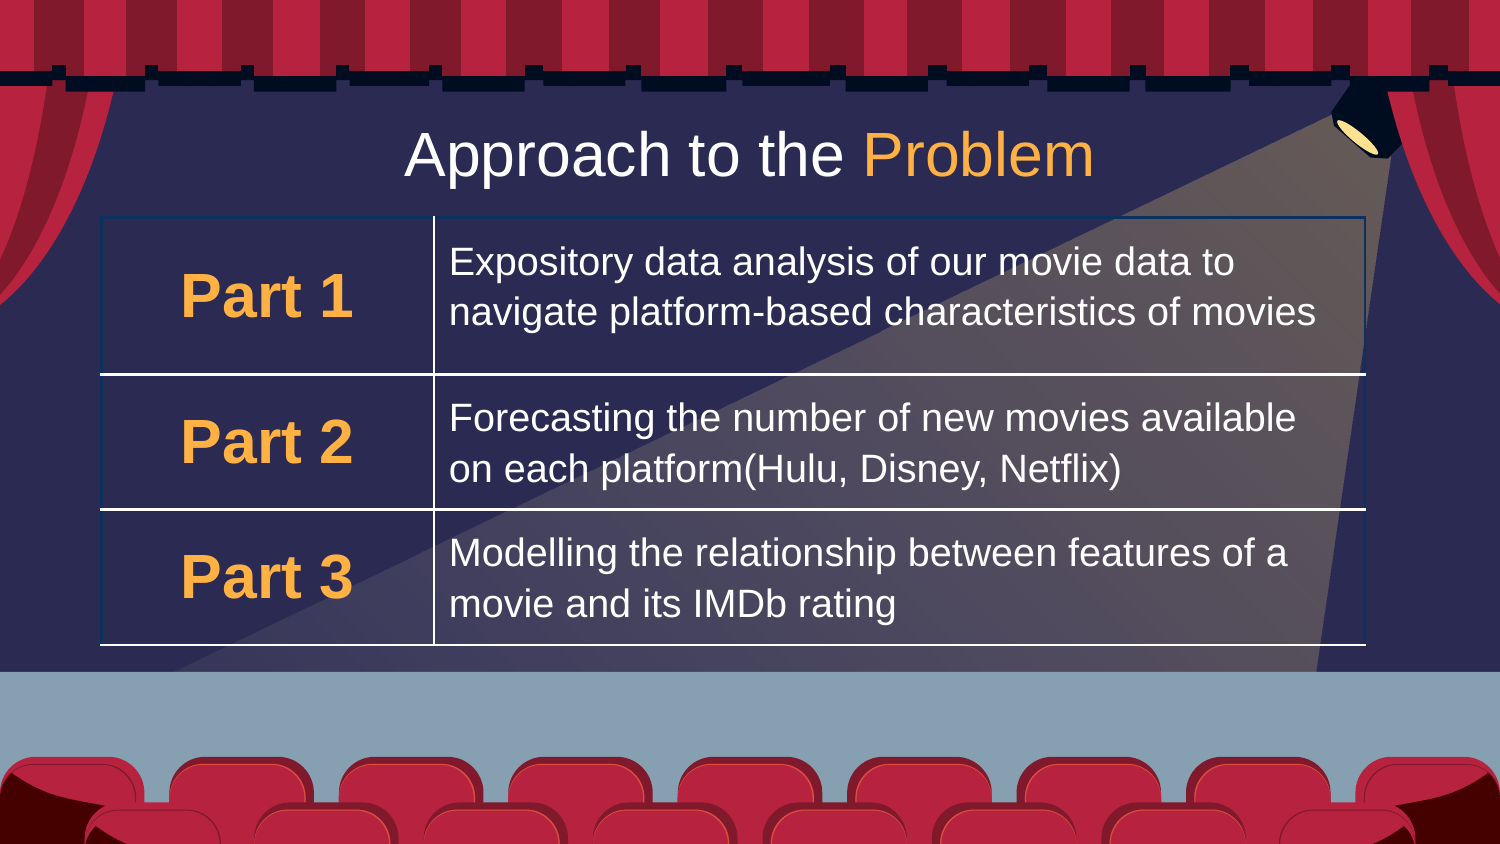

# Approach to the Problem
| Part 1 | Expository data analysis of our movie data to navigate platform-based characteristics of movies |
| --- | --- |
| Part 2 | Forecasting the number of new movies available on each platform(Hulu, Disney, Netflix) |
| Part 3 | Modelling the relationship between features of a movie and its IMDb rating |